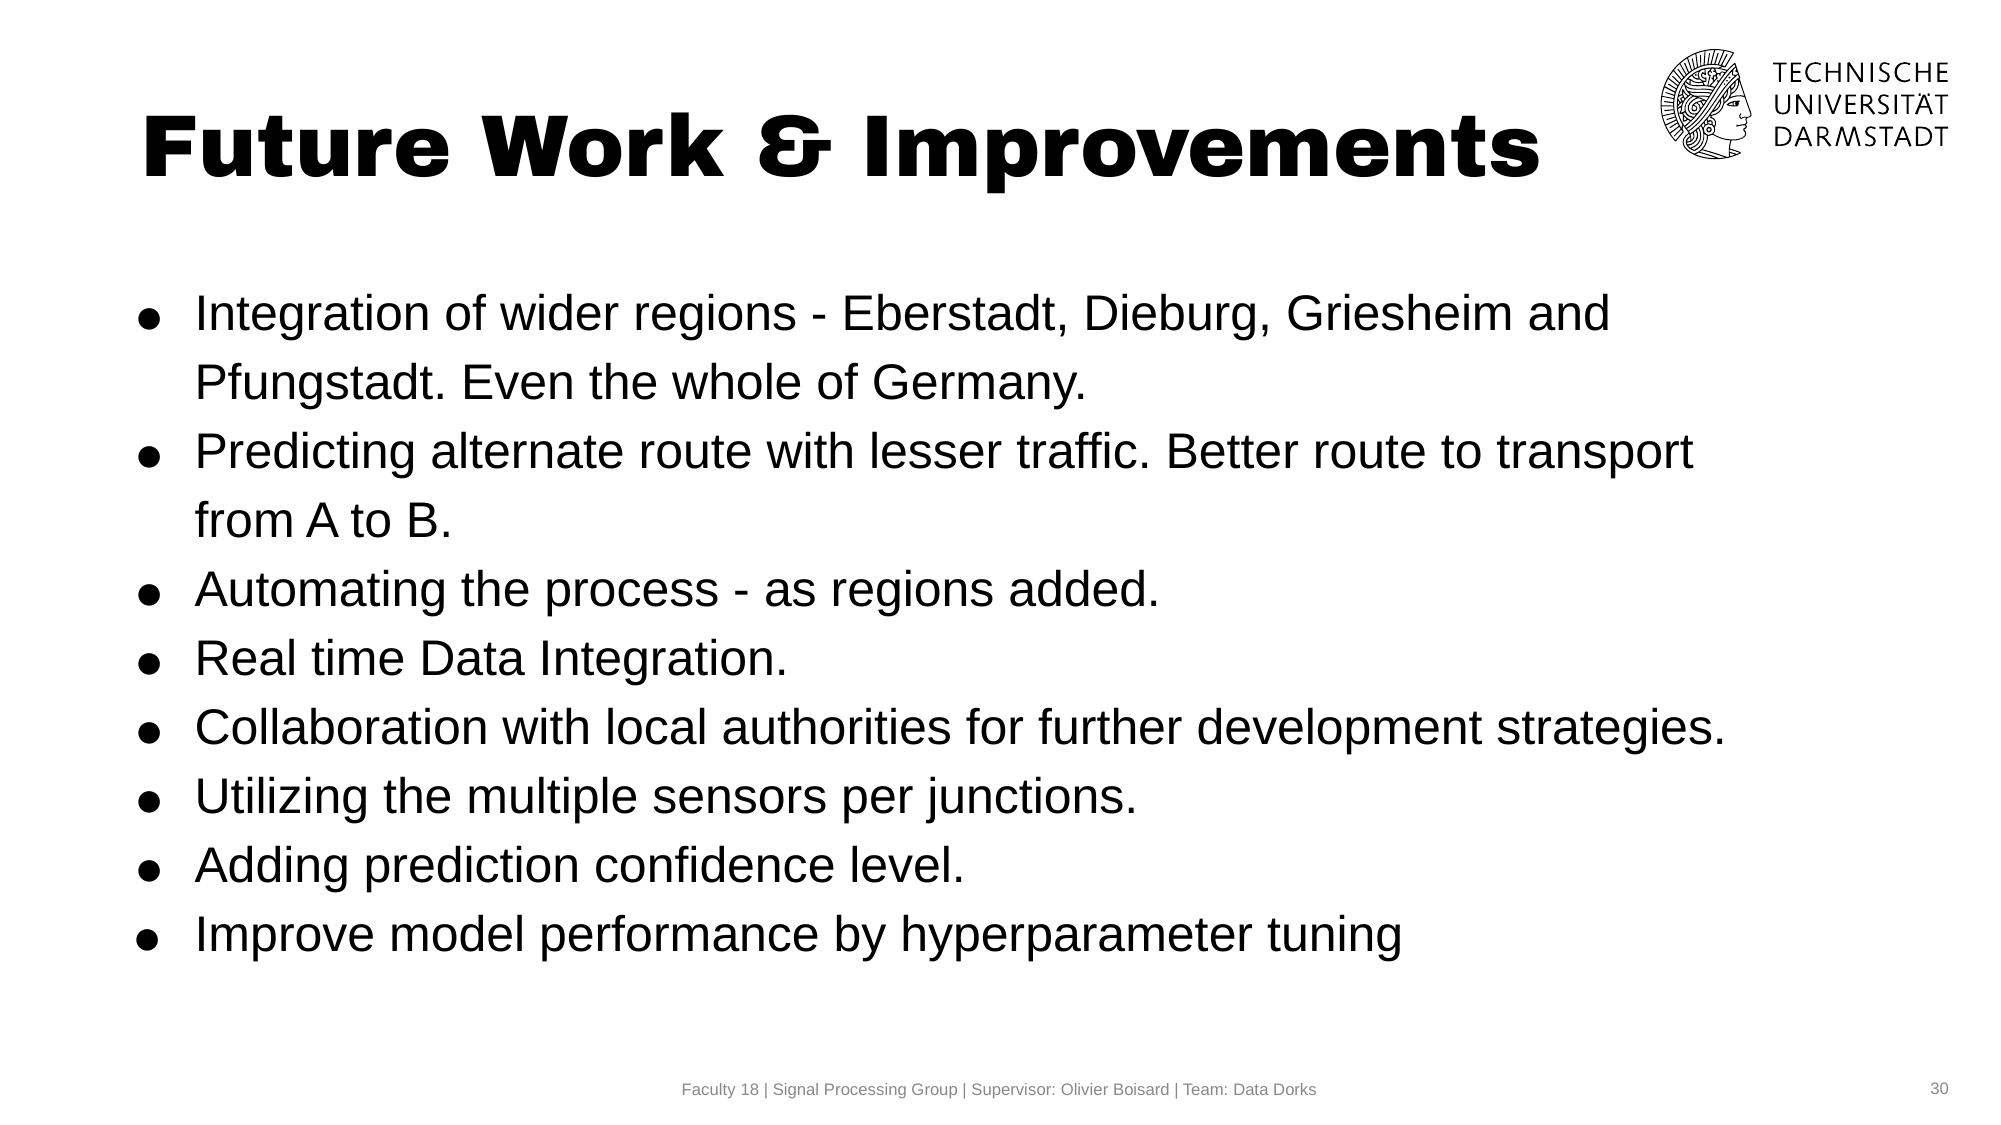

# Future Work & Improvements

Integration of wider regions - Eberstadt, Dieburg, Griesheim and Pfungstadt. Even the whole of Germany.
Predicting alternate route with lesser traffic. Better route to transport from A to B.
Automating the process - as regions added.
Real time Data Integration.
Collaboration with local authorities for further development strategies.
Utilizing the multiple sensors per junctions.
Adding prediction confidence level.
Improve model performance by hyperparameter tuning
30